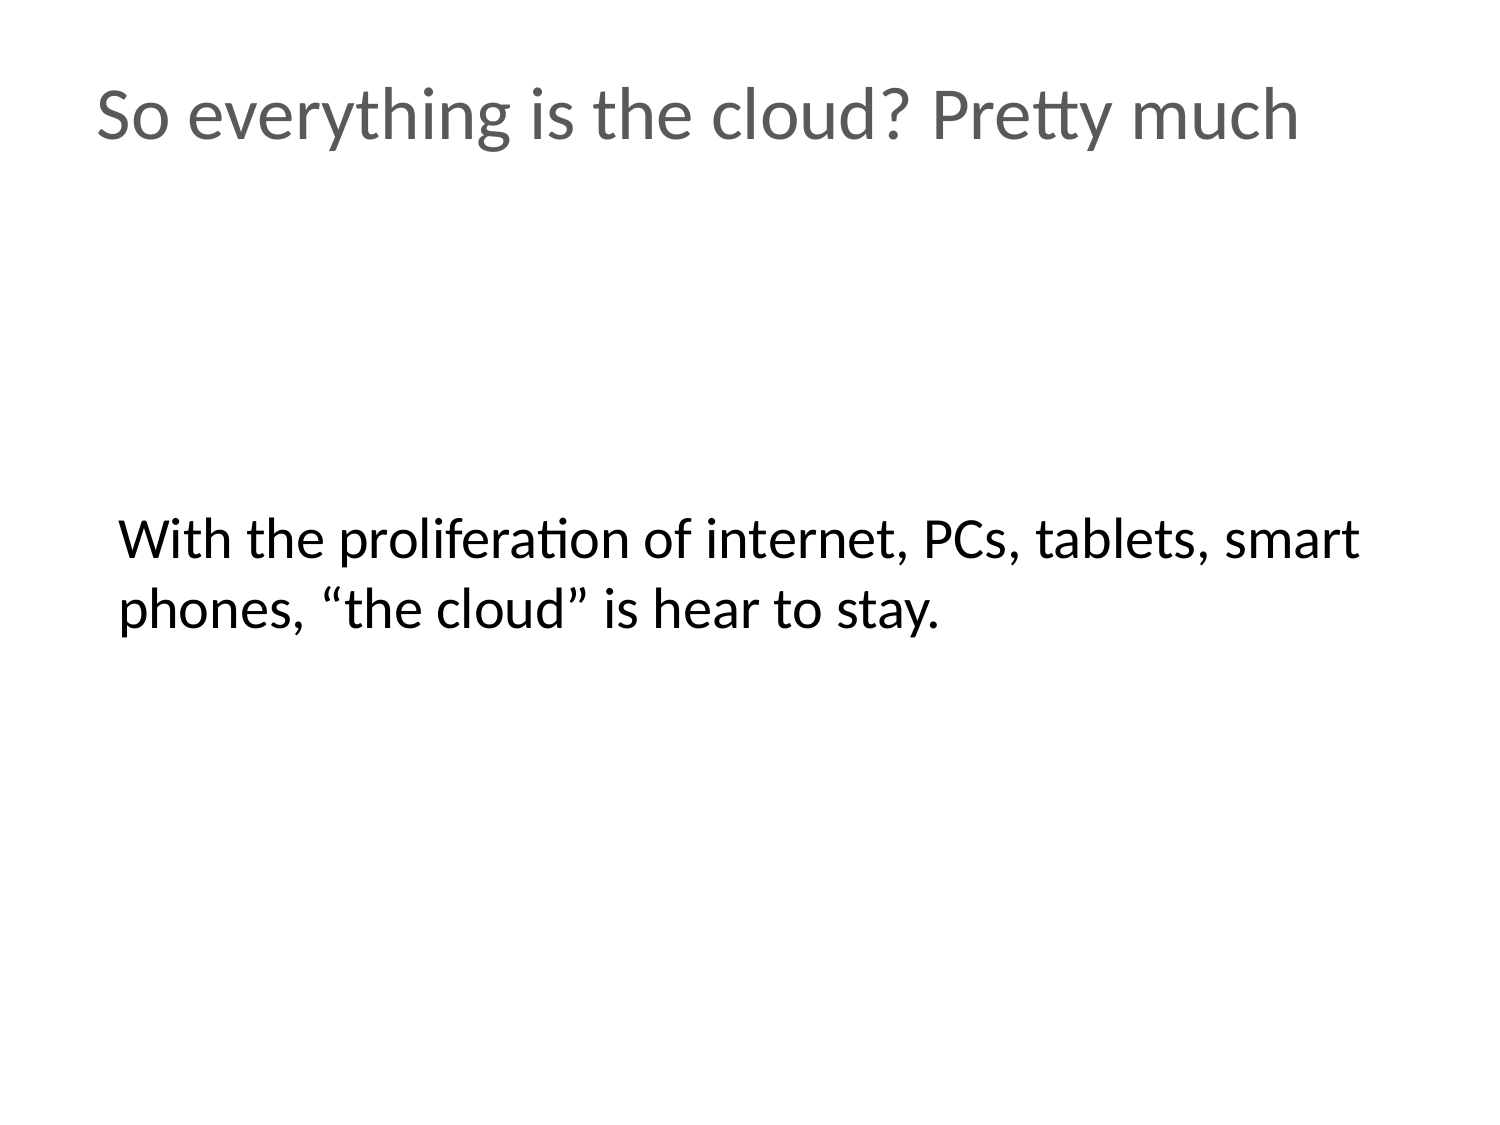

# So everything is the cloud? Pretty much
With the proliferation of internet, PCs, tablets, smart phones, “the cloud” is hear to stay.